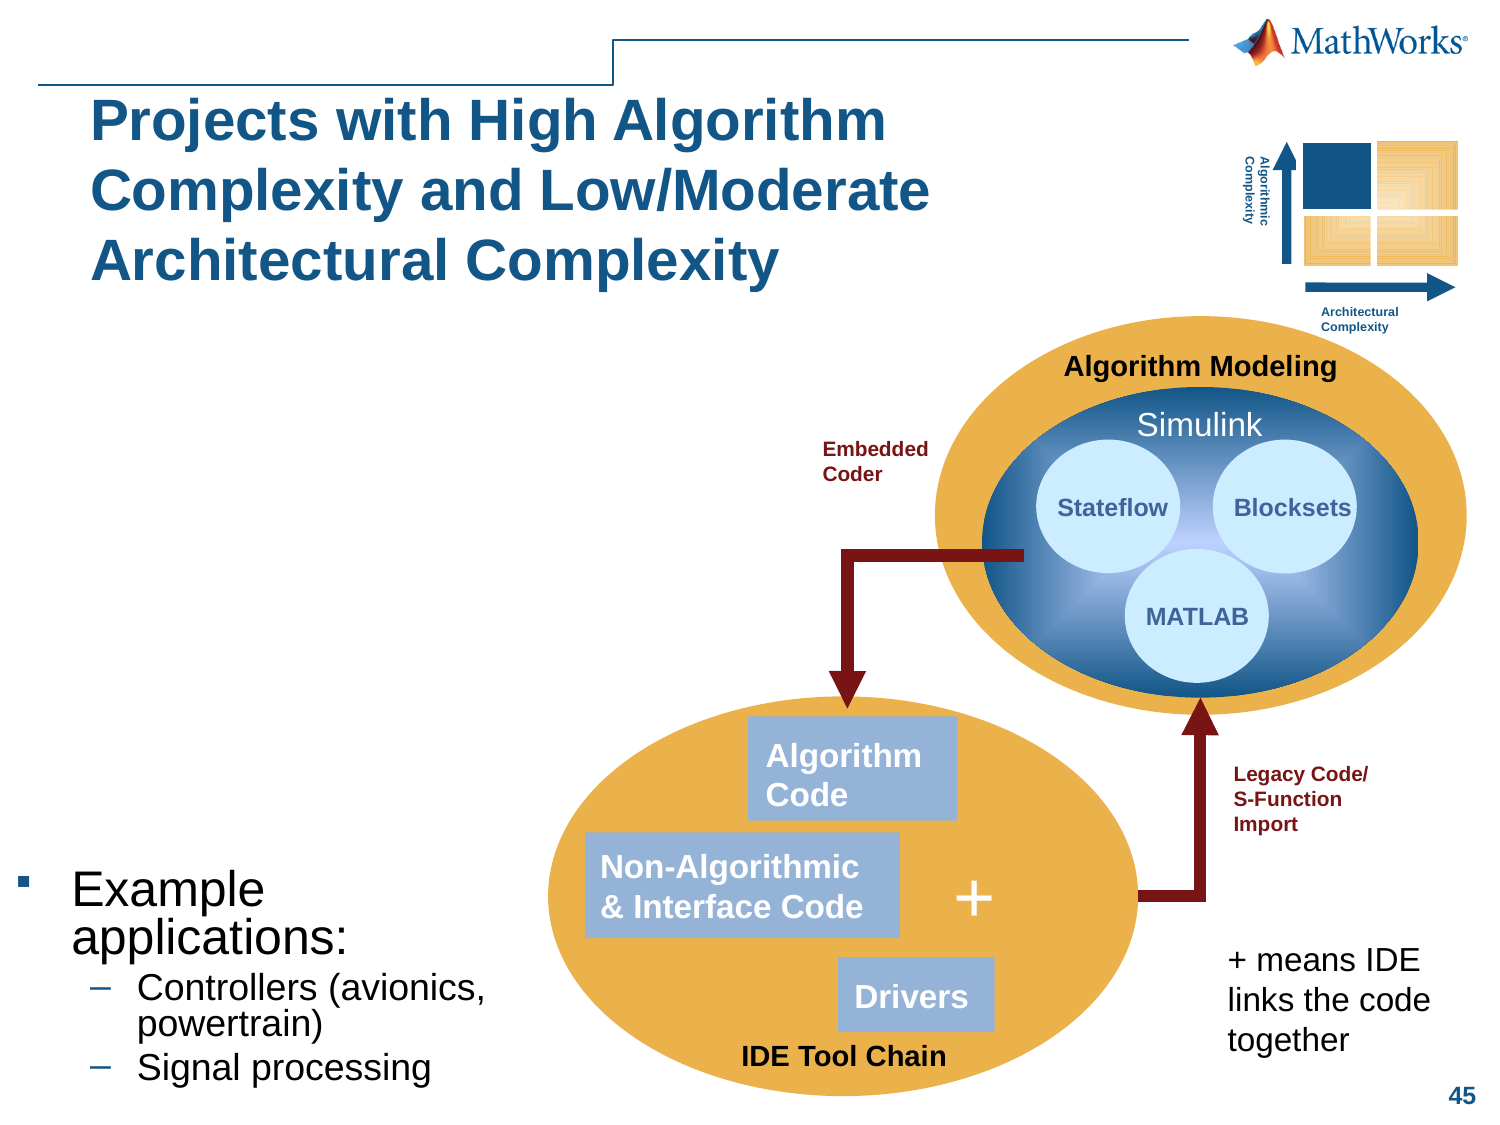

# Projects with High Algorithm Complexity and Low/Moderate Architectural Complexity

Algorithmic Complexity

Architectural Complexity

Algorithm Modeling

Simulink
Embedded Coder
Stateflow
Blocksets
MATLAB

Algorithm Code
Legacy Code/
S-Function Import
Non-Algorithmic & Interface Code
+
Example applications:
Controllers (avionics,
powertrain)
Signal processing
+ means IDE links the code together

Drivers
IDE Tool Chain